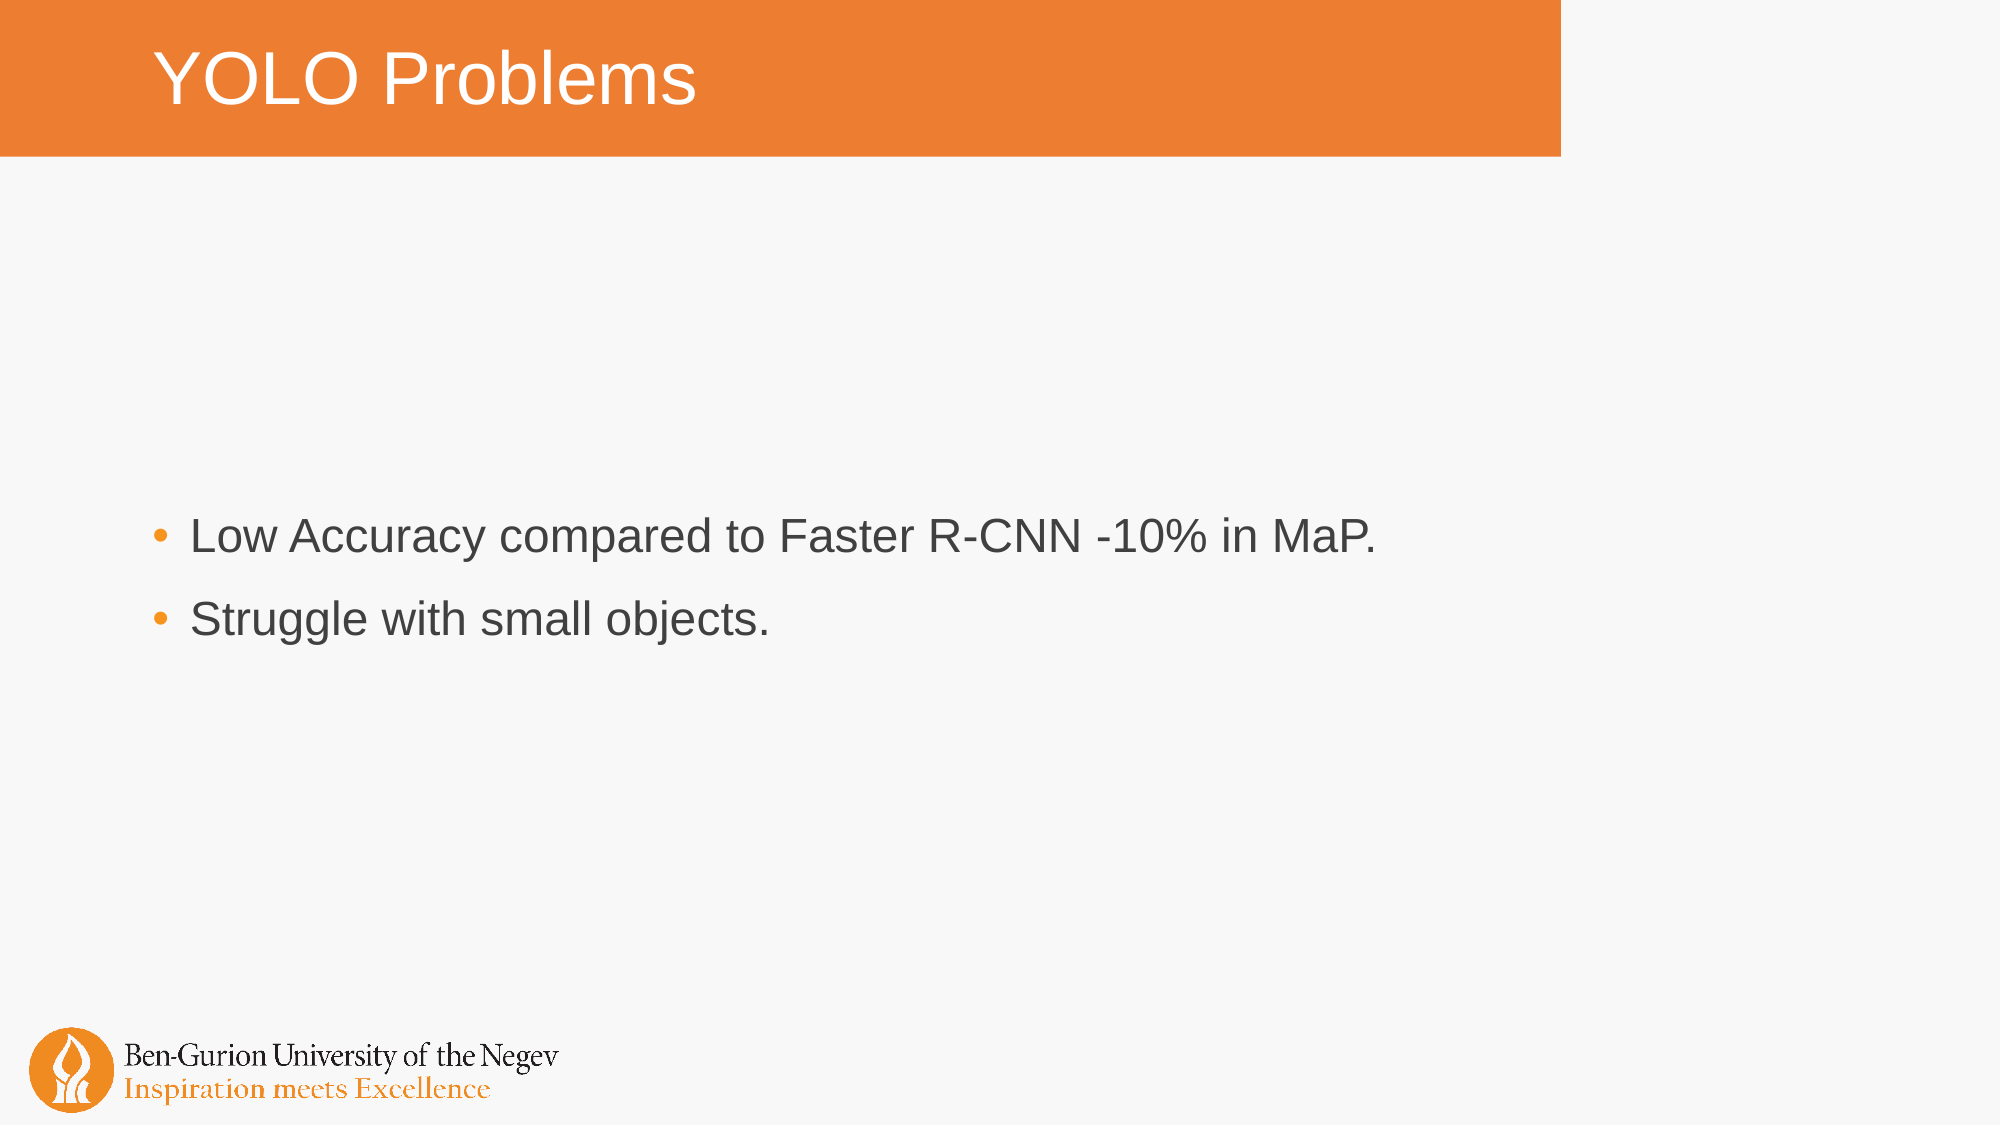

# YOLO Problems
Low Accuracy compared to Faster R-CNN -10% in MaP.
Struggle with small objects.